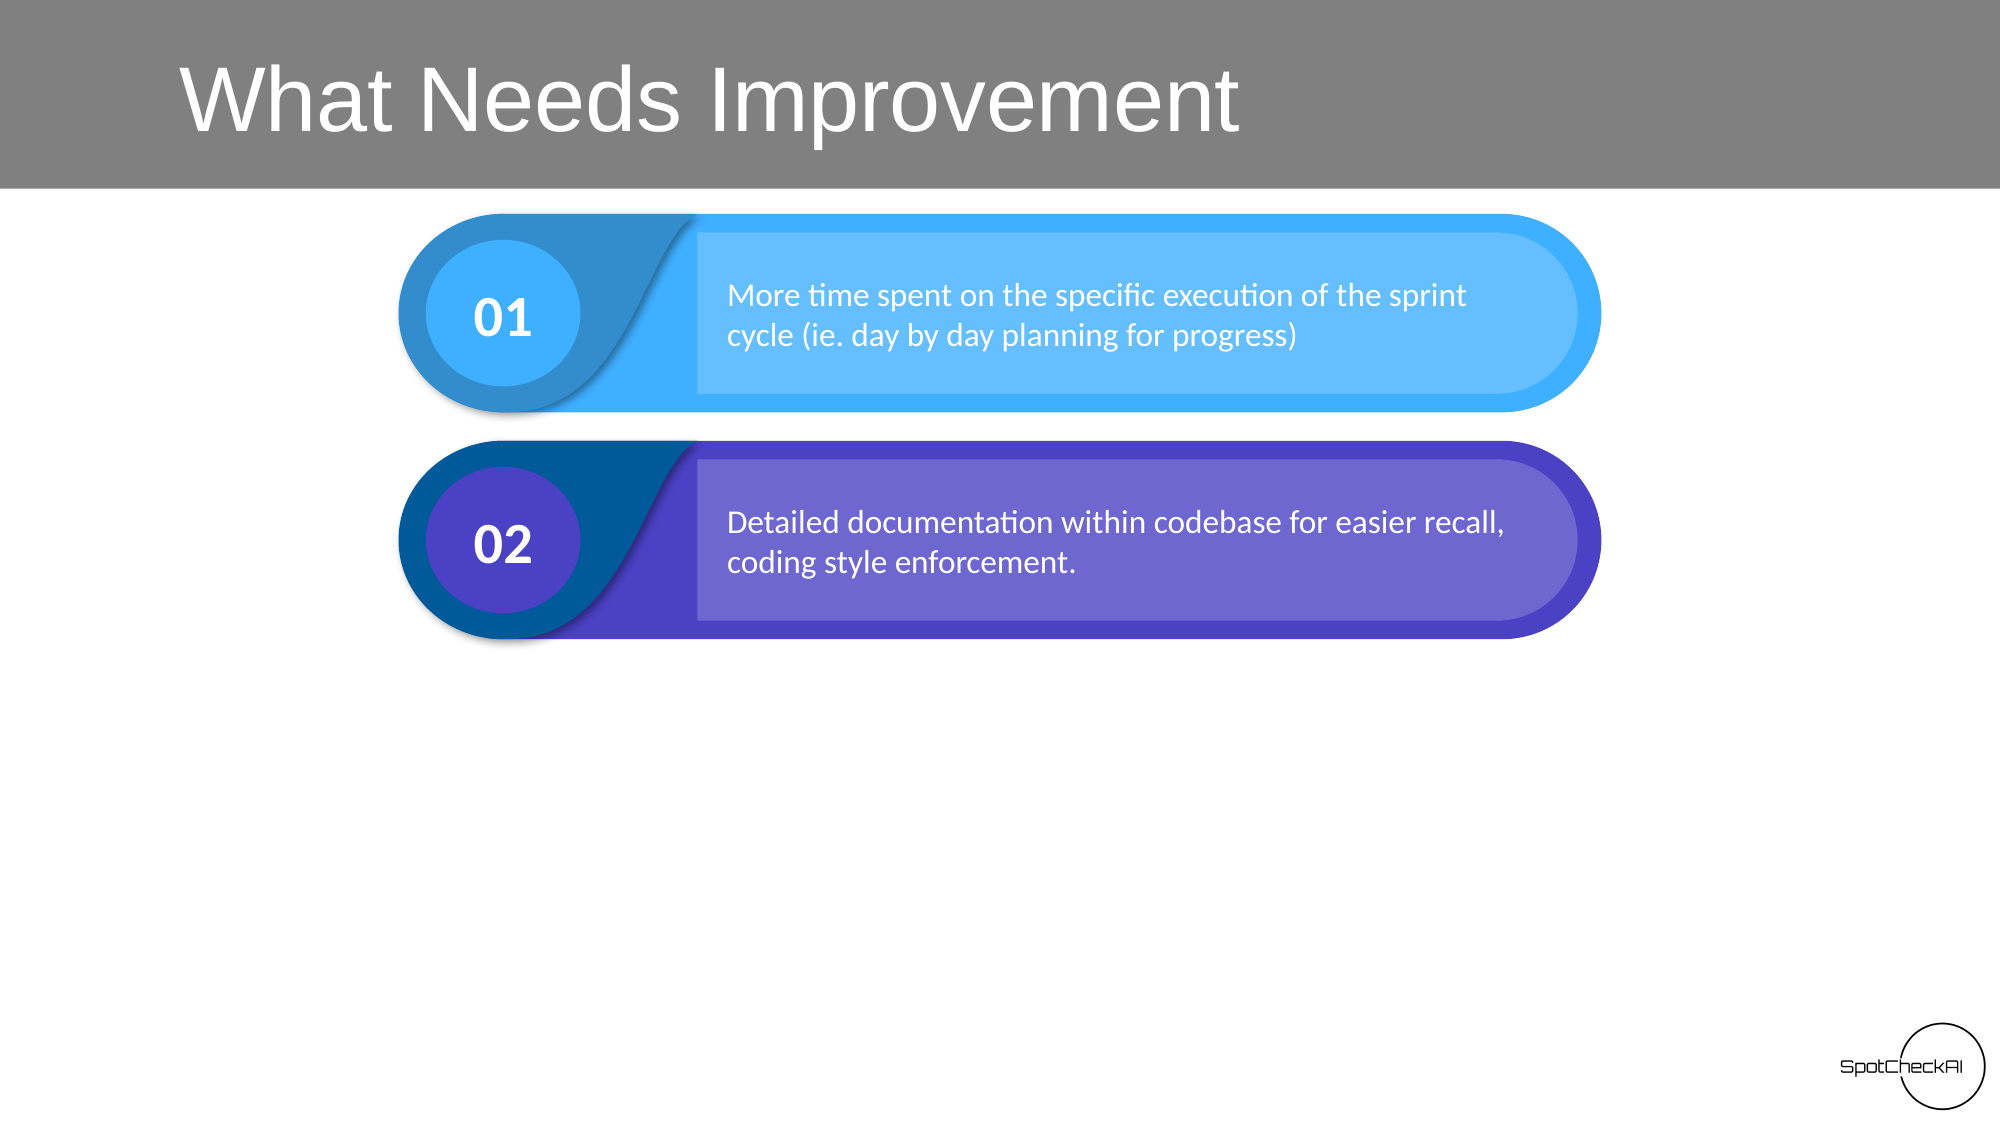

# What Needs Improvement

More time spent on the specific execution of the sprint cycle (ie. day by day planning for progress)
01

Detailed documentation within codebase for easier recall, coding style enforcement.
02